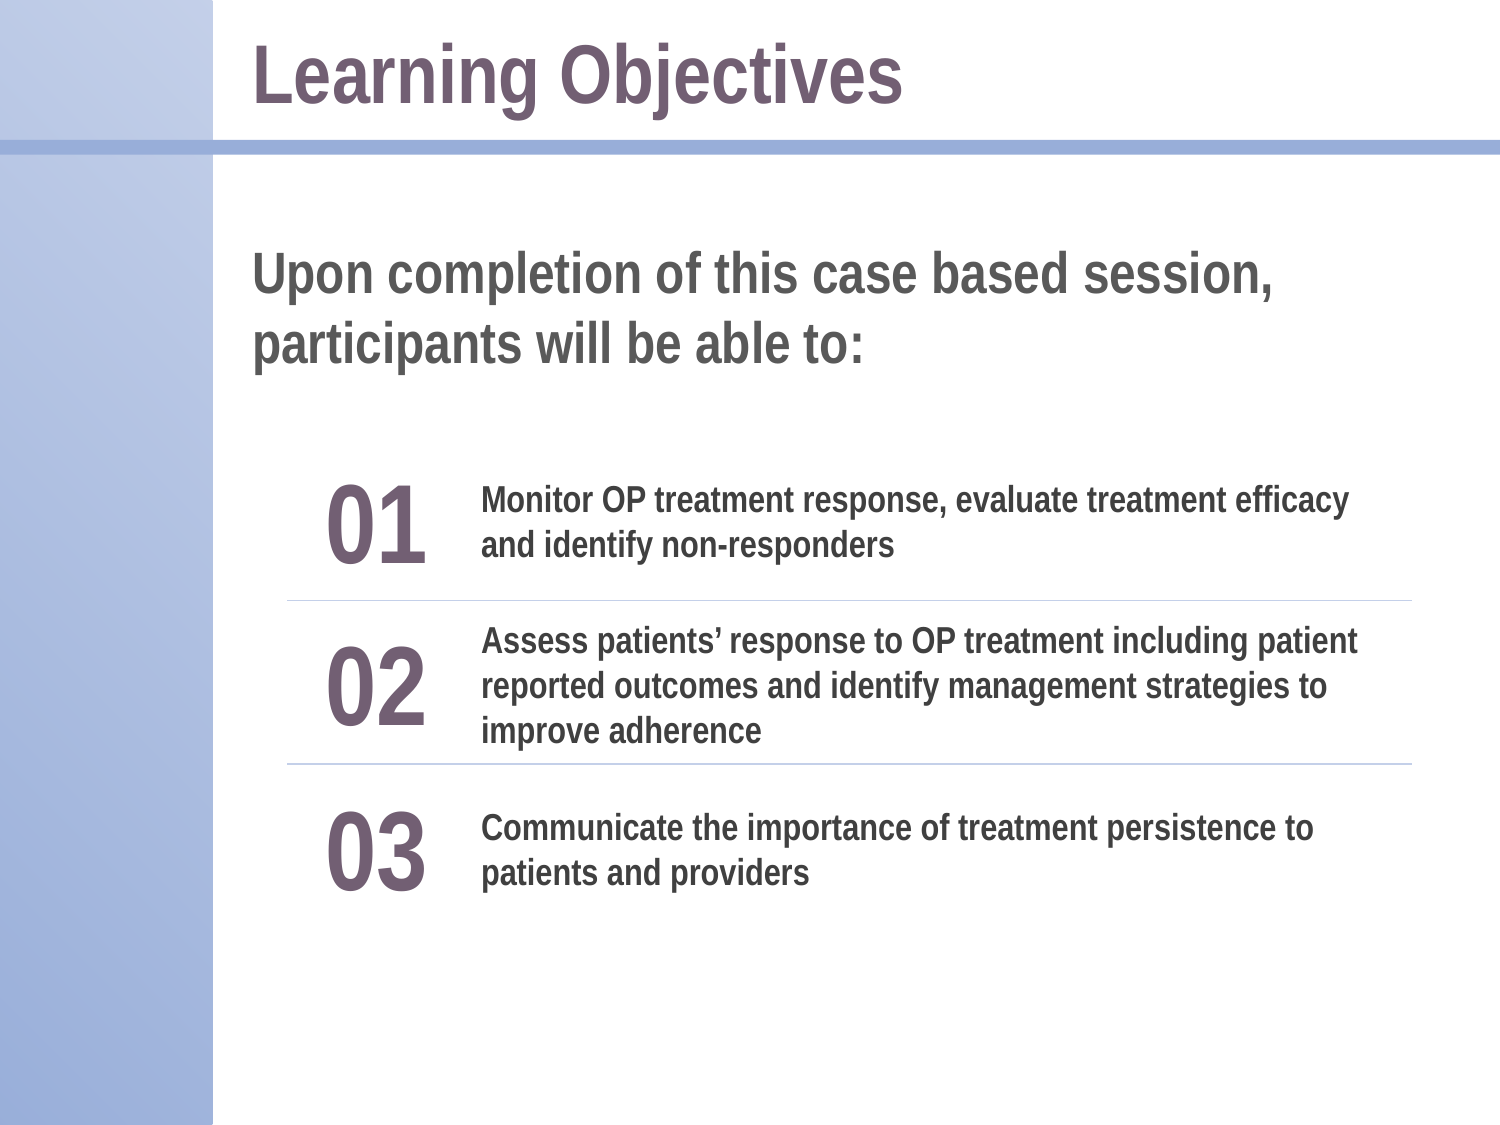

Learning Objectives

Upon completion of this case based session, participants will be able to:
01
Monitor OP treatment response, evaluate treatment efficacy and identify non-responders
02
Assess patients’ response to OP treatment including patient reported outcomes and identify management strategies to improve adherence
03
Communicate the importance of treatment persistence to patients and providers